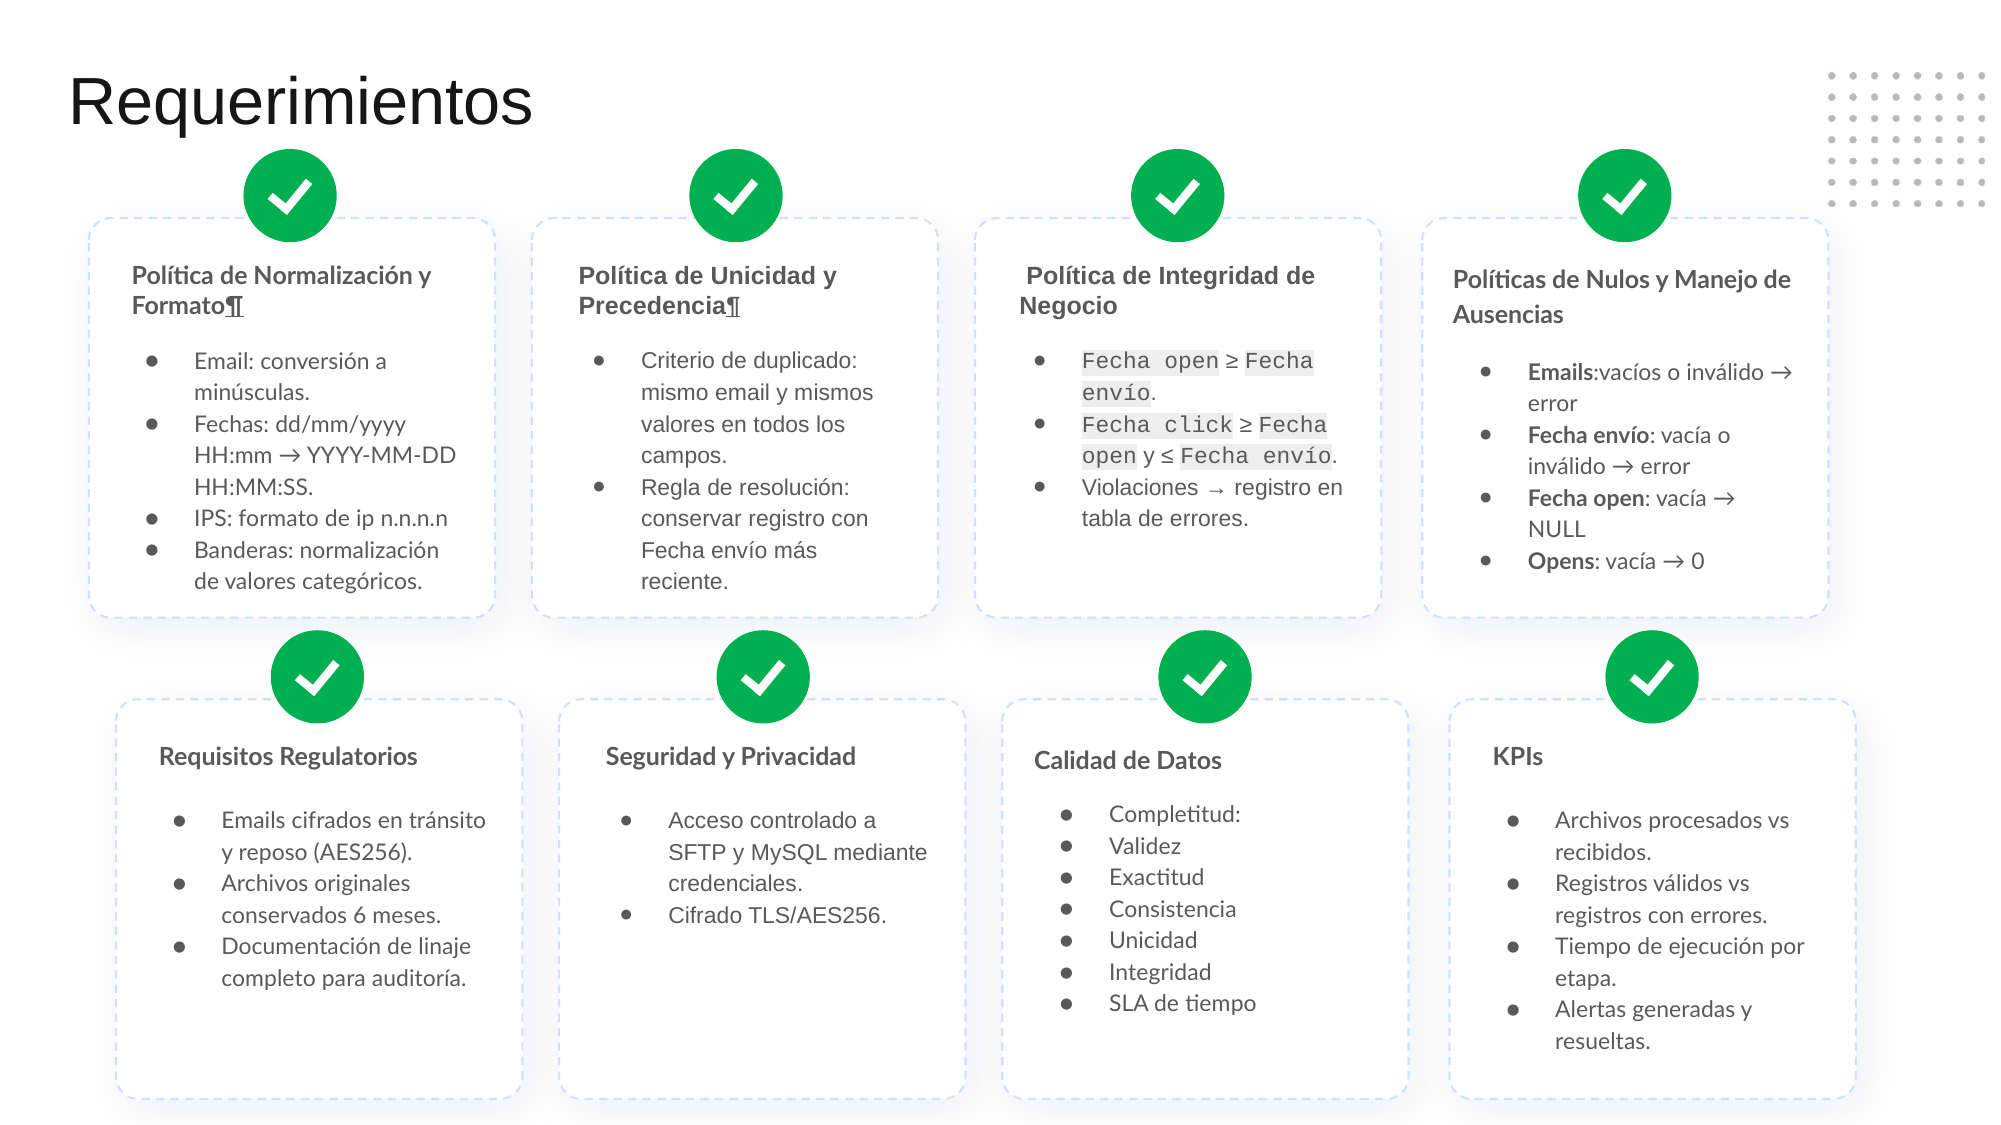

# Requerimientos

Política de Normalización y Formato¶
Email: conversión a minúsculas.
Fechas: dd/mm/yyyy HH:mm → YYYY-MM-DD HH:MM:SS.
IPS: formato de ip n.n.n.n
Banderas: normalización de valores categóricos.
Política de Unicidad y Precedencia¶
Criterio de duplicado: mismo email y mismos valores en todos los campos.
Regla de resolución: conservar registro con Fecha envío más reciente.
 Política de Integridad de Negocio
Fecha open ≥ Fecha envío.
Fecha click ≥ Fecha open y ≤ Fecha envío.
Violaciones → registro en tabla de errores.
Políticas de Nulos y Manejo de Ausencias
Emails:vacíos o inválido → error
Fecha envío: vacía o inválido → error
Fecha open: vacía → NULL
Opens: vacía → 0
[Exclusiones]

Requisitos Regulatorios
Emails cifrados en tránsito y reposo (AES256).
Archivos originales conservados 6 meses.
Documentación de linaje completo para auditoría.
Seguridad y Privacidad
Acceso controlado a SFTP y MySQL mediante credenciales.
Cifrado TLS/AES256.

Calidad de Datos
Completitud:
Validez
Exactitud
Consistencia
Unicidad
Integridad
SLA de tiempo
KPIs
Archivos procesados vs recibidos.
Registros válidos vs registros con errores.
Tiempo de ejecución por etapa.
Alertas generadas y resueltas.
[Exclusiones]